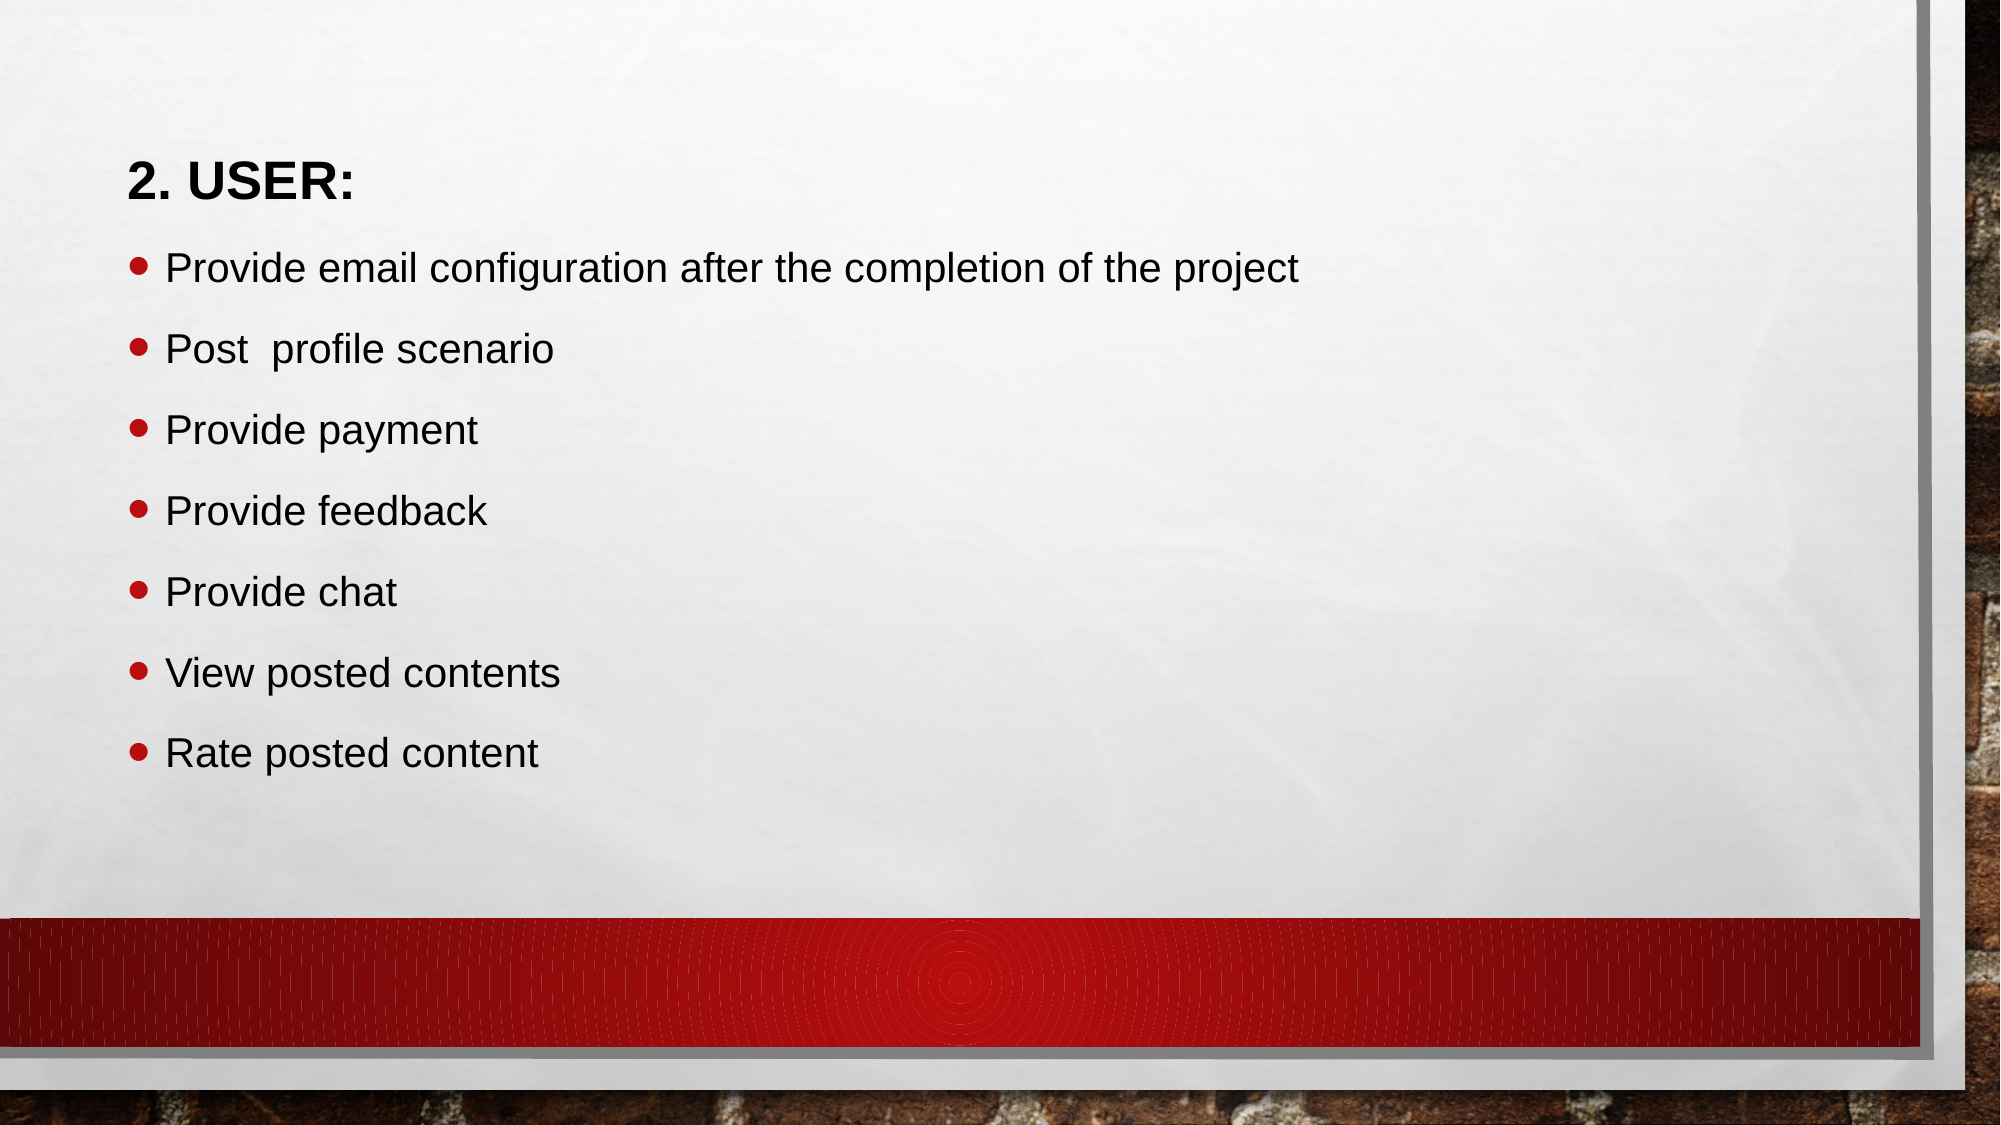

2. USER:
Provide email configuration after the completion of the project
Post  profile scenario
Provide payment
Provide feedback
Provide chat
View posted contents
Rate posted content